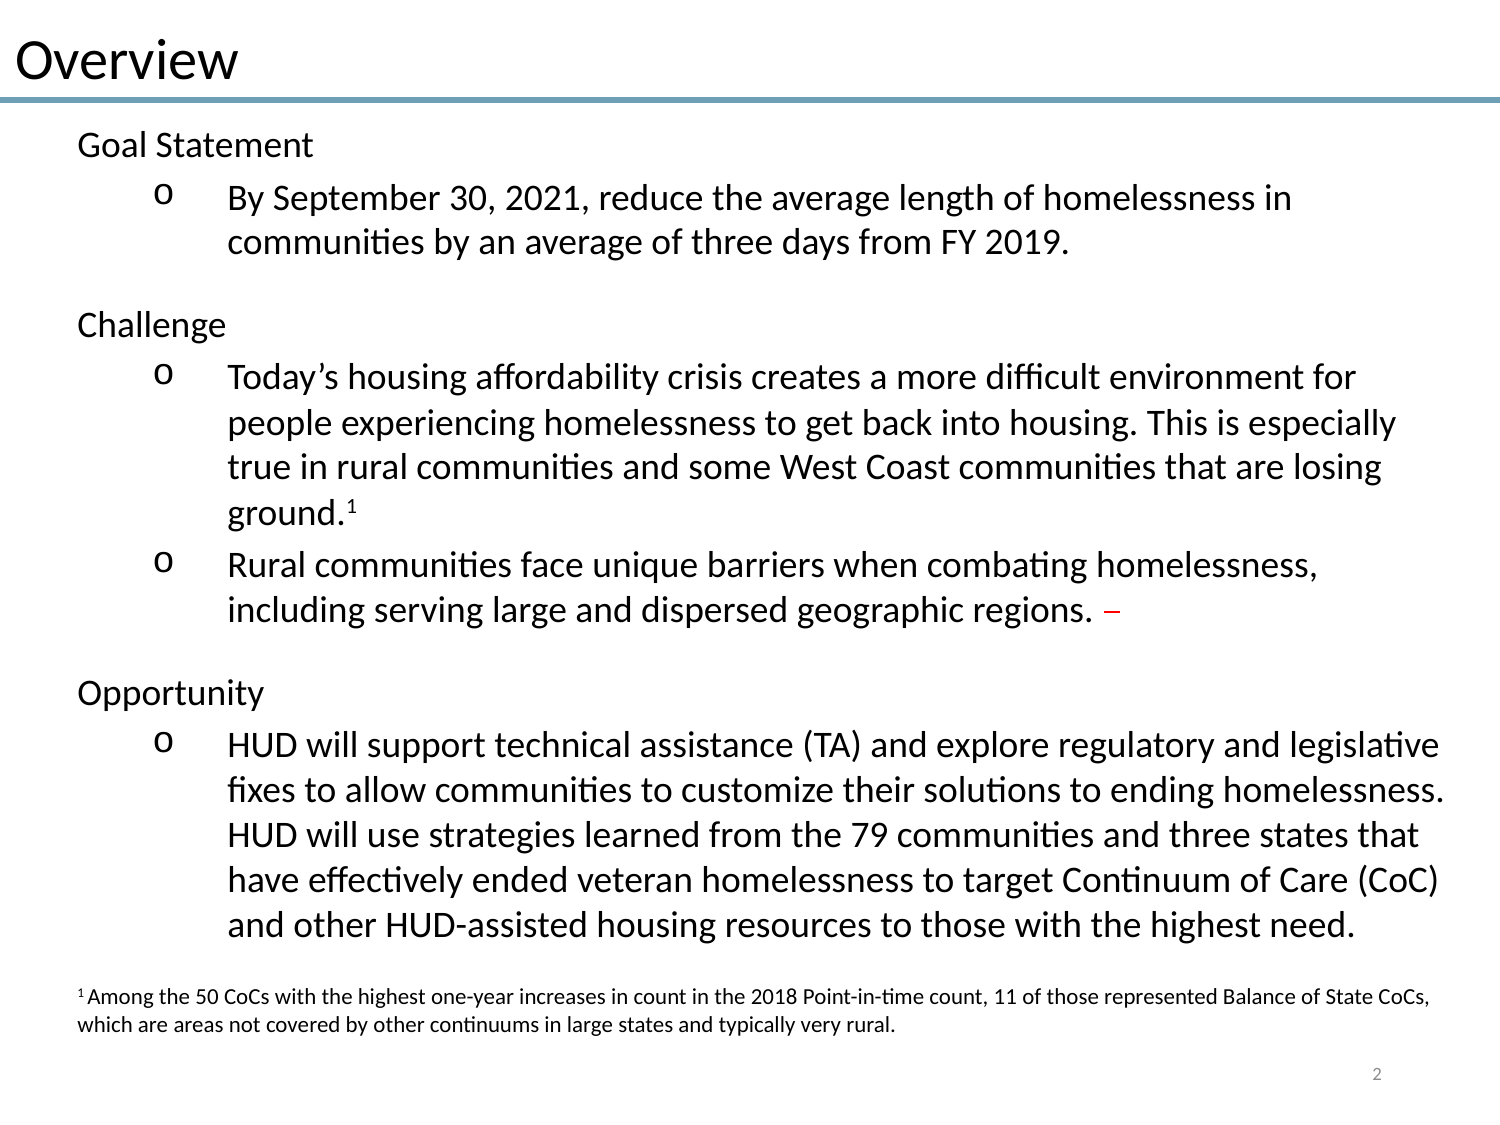

Overview
Goal Statement
By September 30, 2021, reduce the average length of homelessness in communities by an average of three days from FY 2019.
Challenge
Today’s housing affordability crisis creates a more difficult environment for people experiencing homelessness to get back into housing. This is especially true in rural communities and some West Coast communities that are losing ground.1
Rural communities face unique barriers when combating homelessness, including serving large and dispersed geographic regions.
Opportunity
HUD will support technical assistance (TA) and explore regulatory and legislative fixes to allow communities to customize their solutions to ending homelessness. HUD will use strategies learned from the 79 communities and three states that have effectively ended veteran homelessness to target Continuum of Care (CoC) and other HUD-assisted housing resources to those with the highest need.

1 Among the 50 CoCs with the highest one-year increases in count in the 2018 Point-in-time count, 11 of those represented Balance of State CoCs, which are areas not covered by other continuums in large states and typically very rural.
2